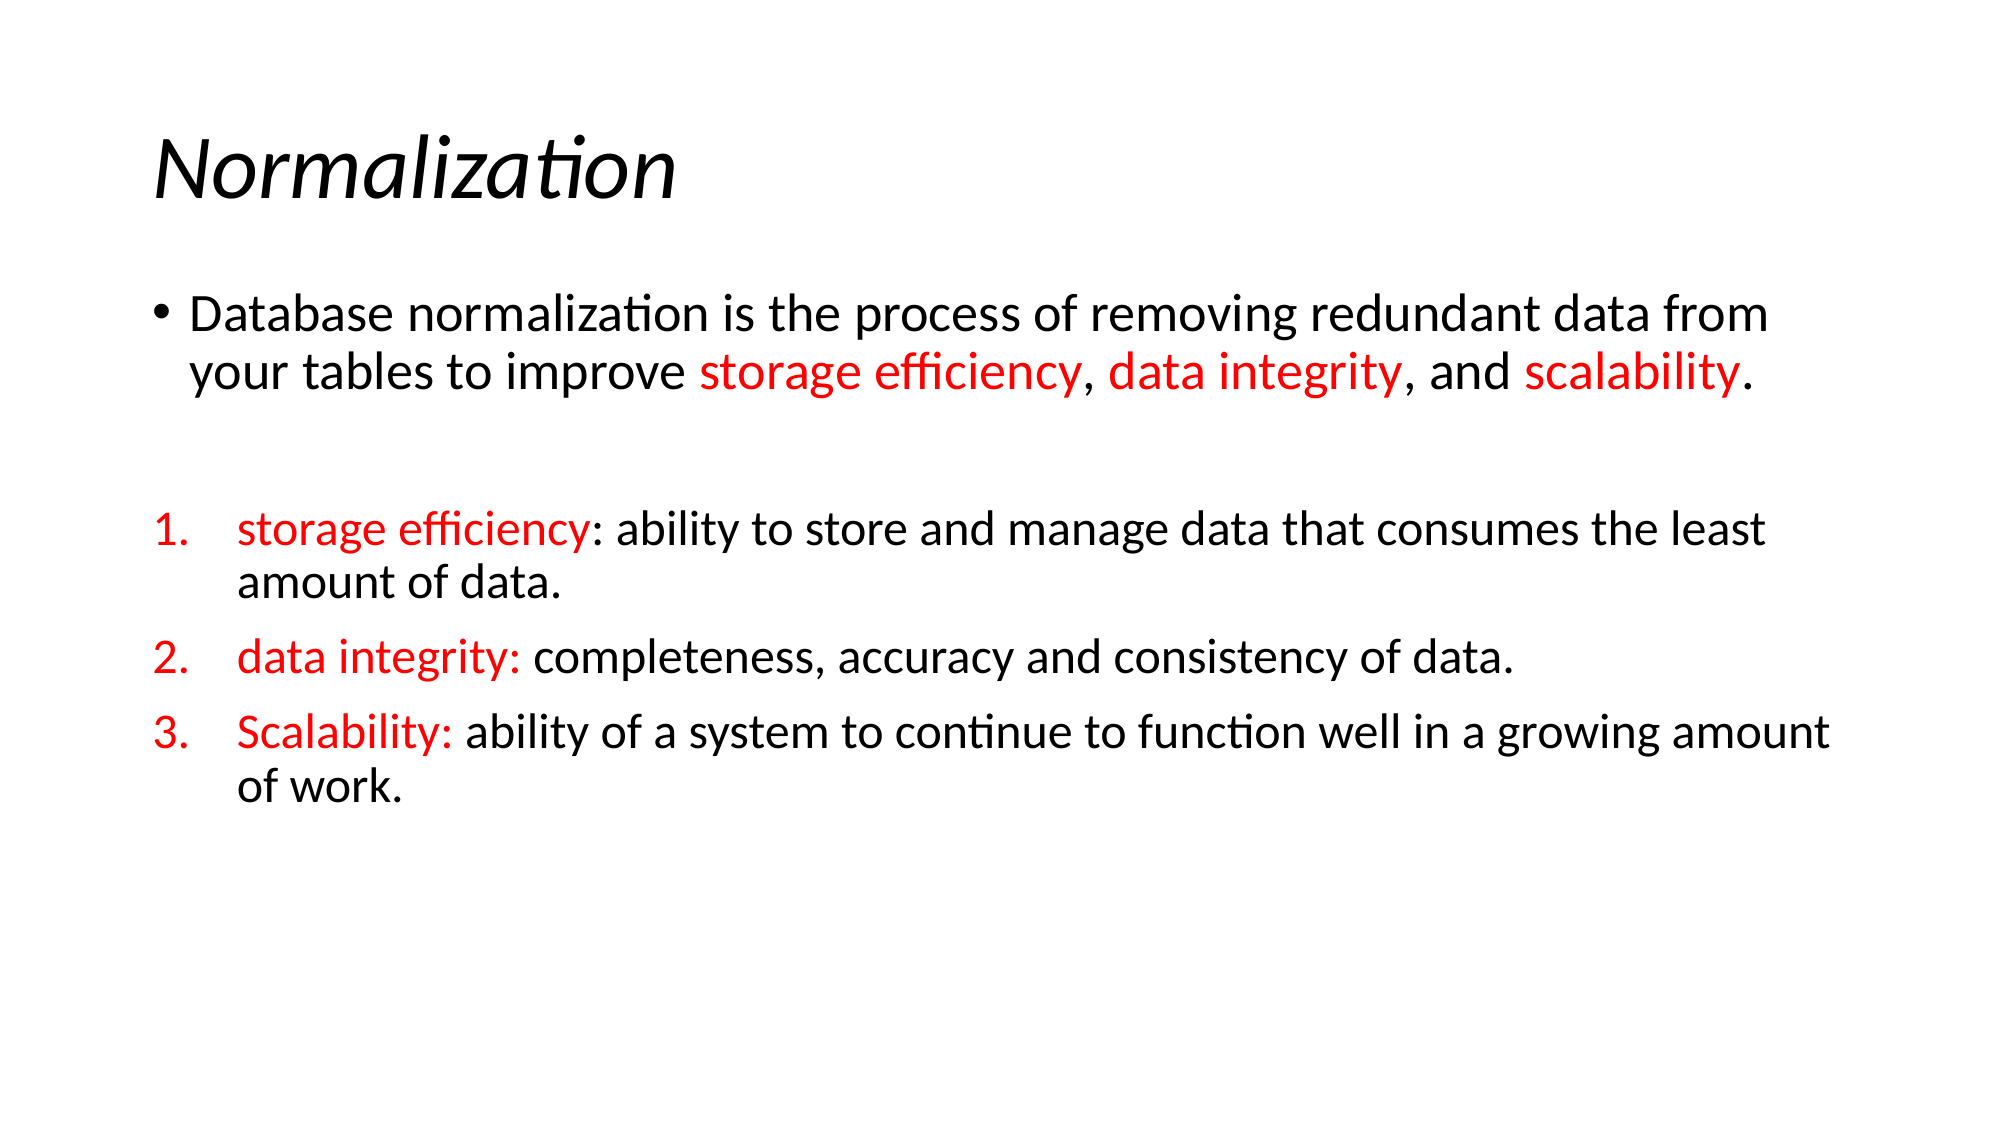

# Normalization
Database normalization is the process of removing redundant data from your tables to improve storage efficiency, data integrity, and scalability.

storage efficiency: ability to store and manage data that consumes the least amount of data.
data integrity: completeness, accuracy and consistency of data.
Scalability: ability of a system to continue to function well in a growing amount of work.